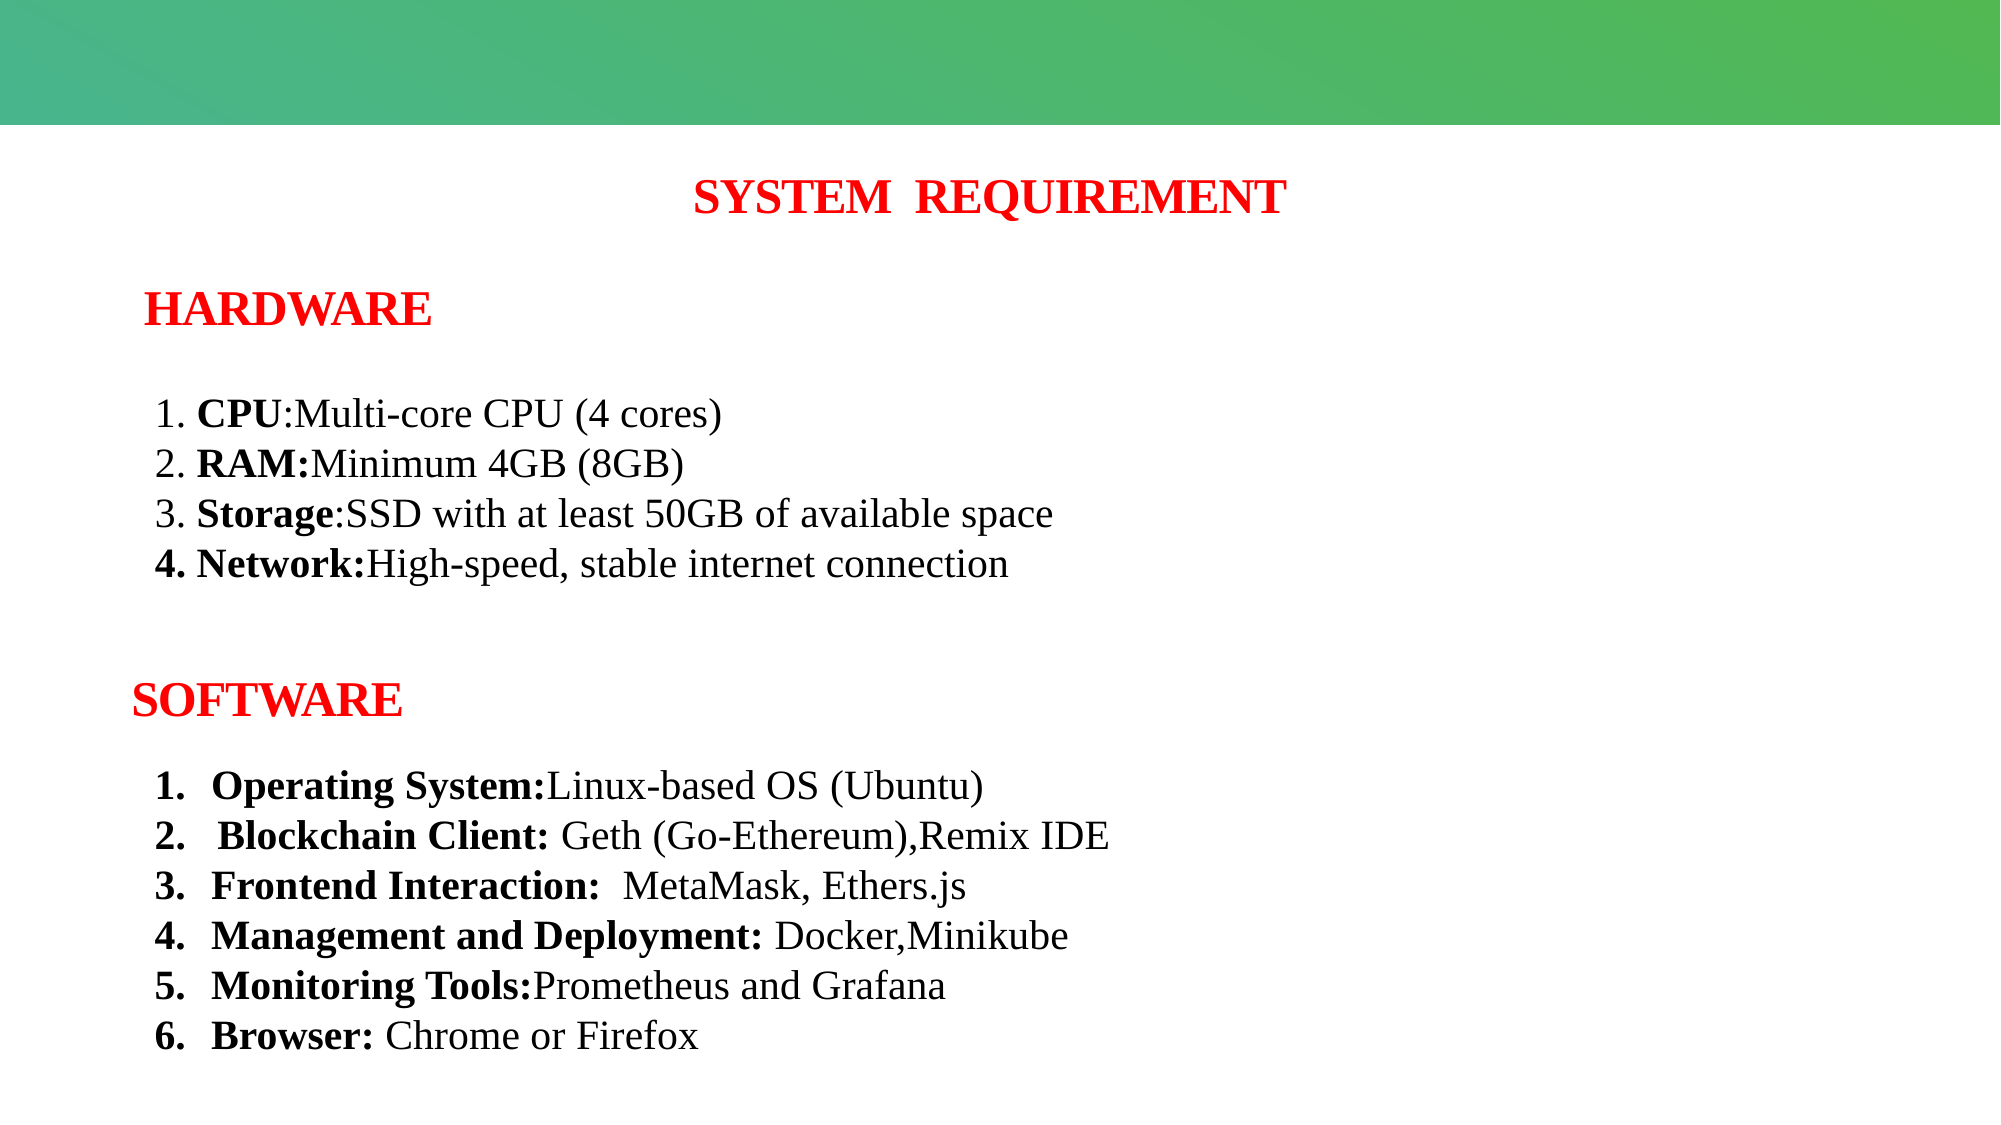

# SYSTEM  REQUIREMENT
HARDWARE
1. CPU:Multi-core CPU (4 cores)
2. RAM:Minimum 4GB (8GB)
3. Storage:SSD with at least 50GB of available space
4. Network:High-speed, stable internet connection
SOFTWARE
Operating System:Linux-based OS (Ubuntu)
2.   Blockchain Client: Geth (Go-Ethereum),Remix IDE
Frontend Interaction:  MetaMask, Ethers.js
Management and Deployment: Docker,Minikube
Monitoring Tools:Prometheus and Grafana
Browser: Chrome or Firefox